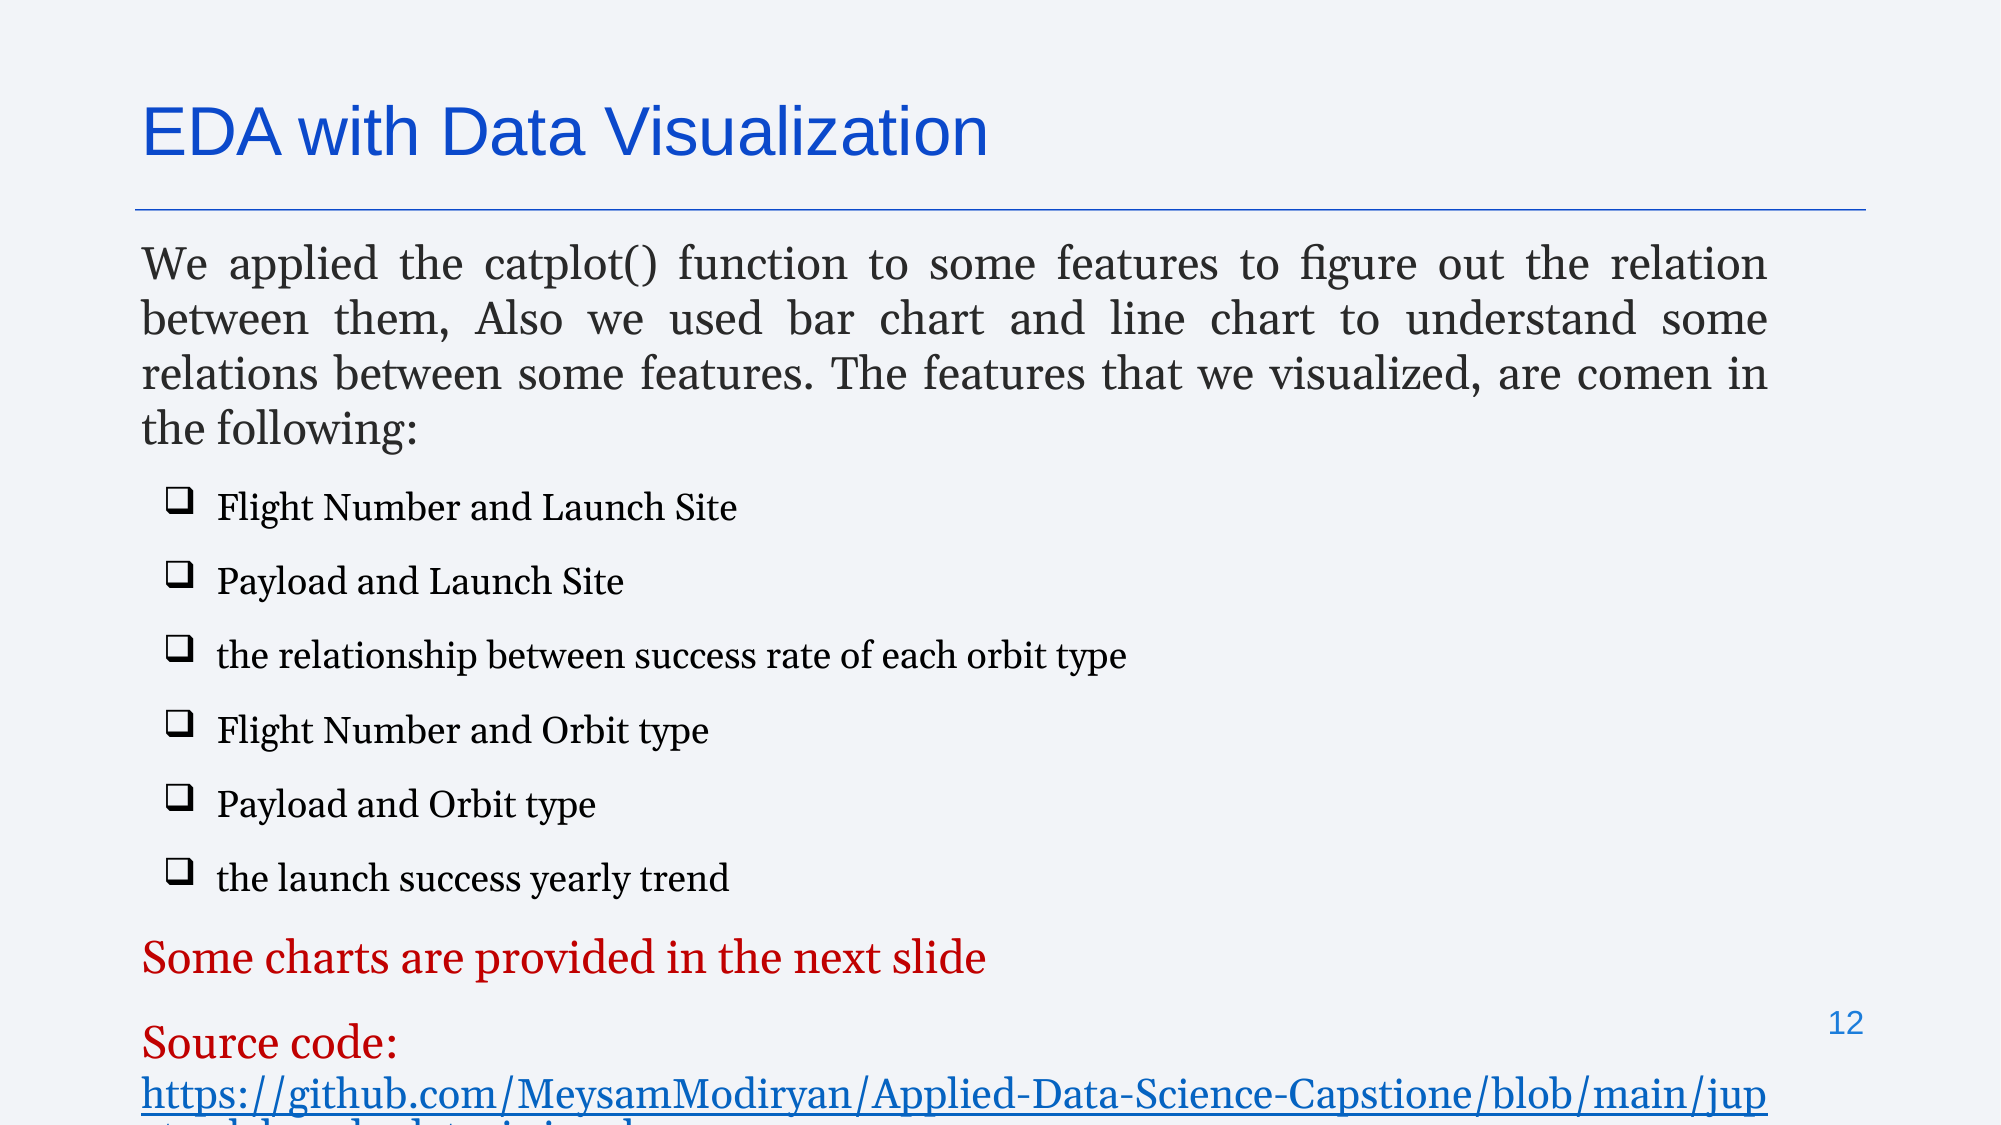

EDA with Data Visualization
We applied the catplot() function to some features to figure out the relation between them, Also we used bar chart and line chart to understand some relations between some features. The features that we visualized, are comen in the following:
Flight Number and Launch Site
Payload and Launch Site
the relationship between success rate of each orbit type
Flight Number and Orbit type
Payload and Orbit type
the launch success yearly trend
Some charts are provided in the next slide
Source code: https://github.com/MeysamModiryan/Applied-Data-Science-Capstione/blob/main/jupyter-labs-eda-dataviz.ipynb

12